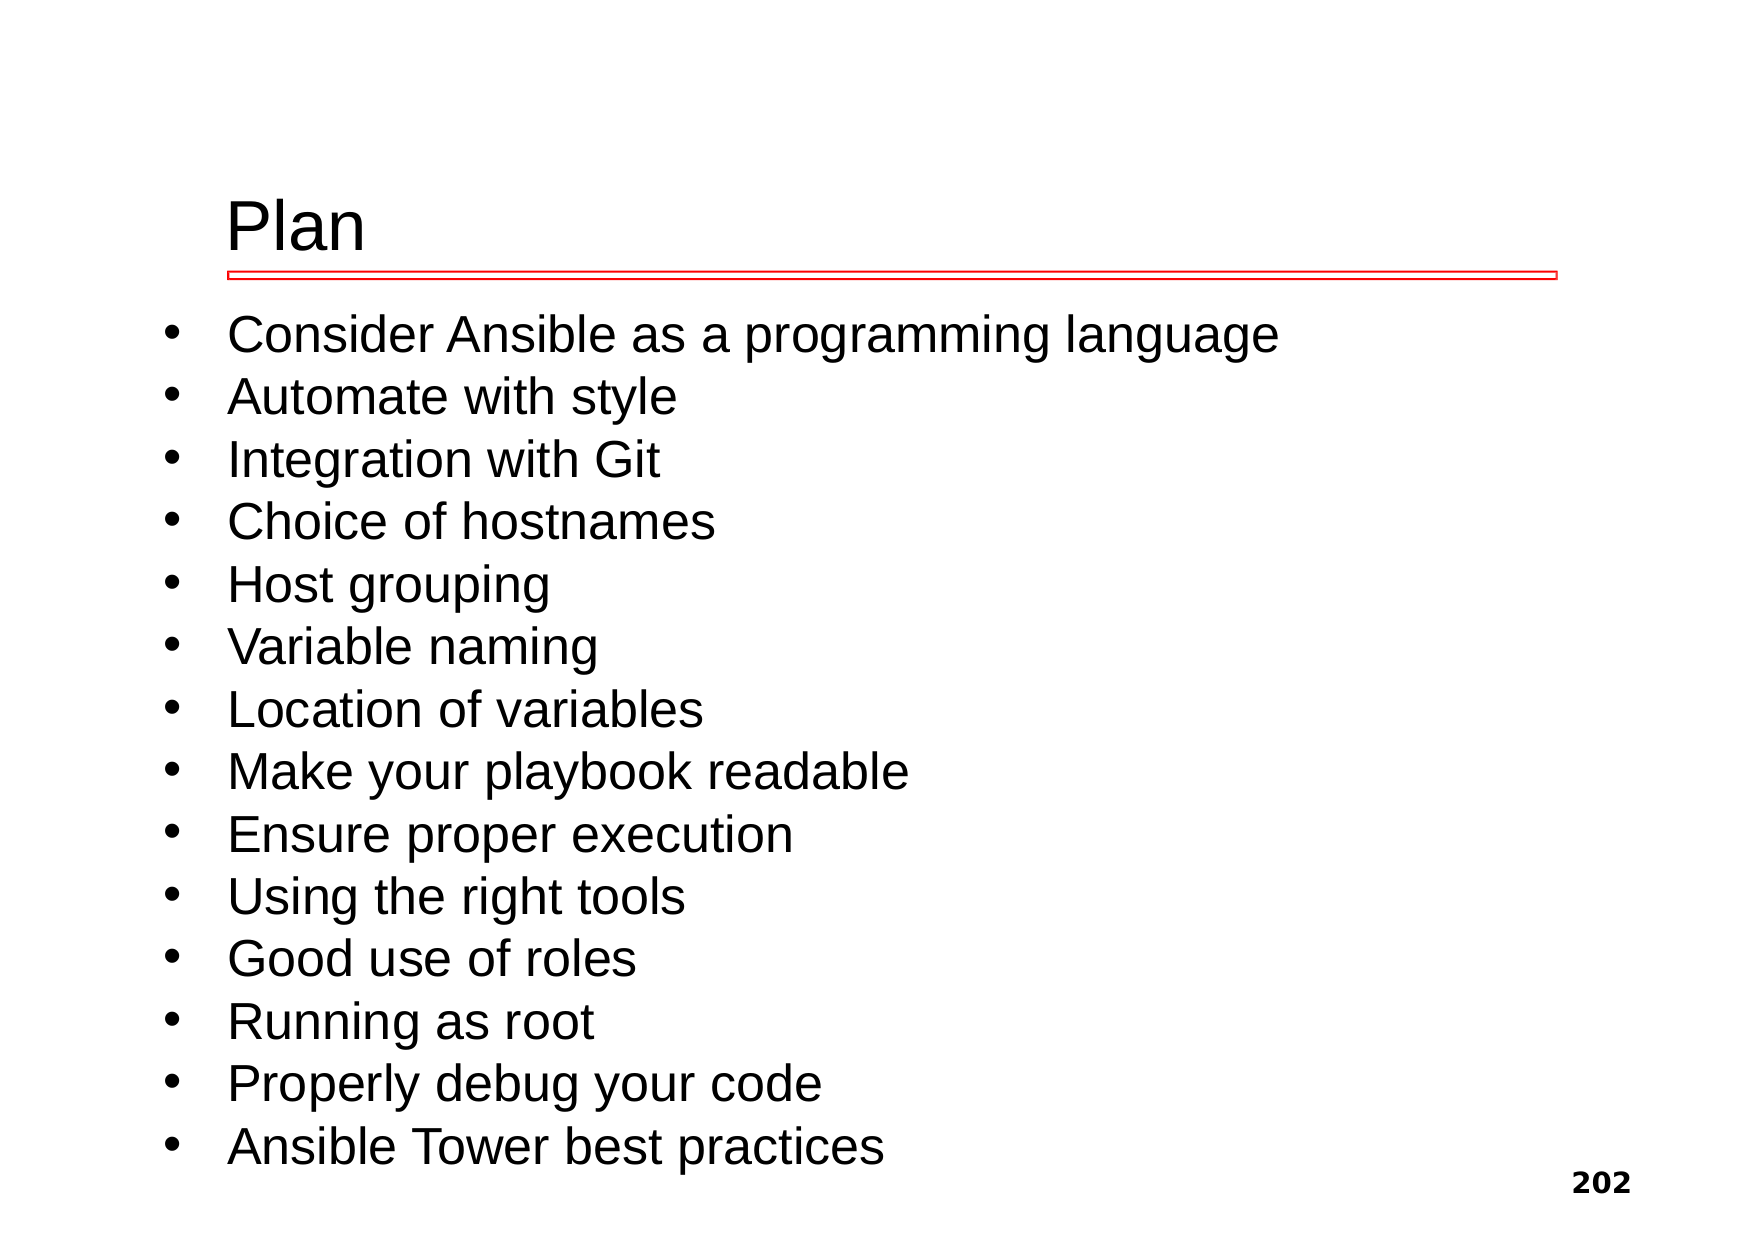

# Plan
Consider Ansible as a programming language
Automate with style
Integration with Git
Choice of hostnames
Host grouping
Variable naming
Location of variables
Make your playbook readable
Ensure proper execution
Using the right tools
Good use of roles
Running as root
Properly debug your code
Ansible Tower best practices
202